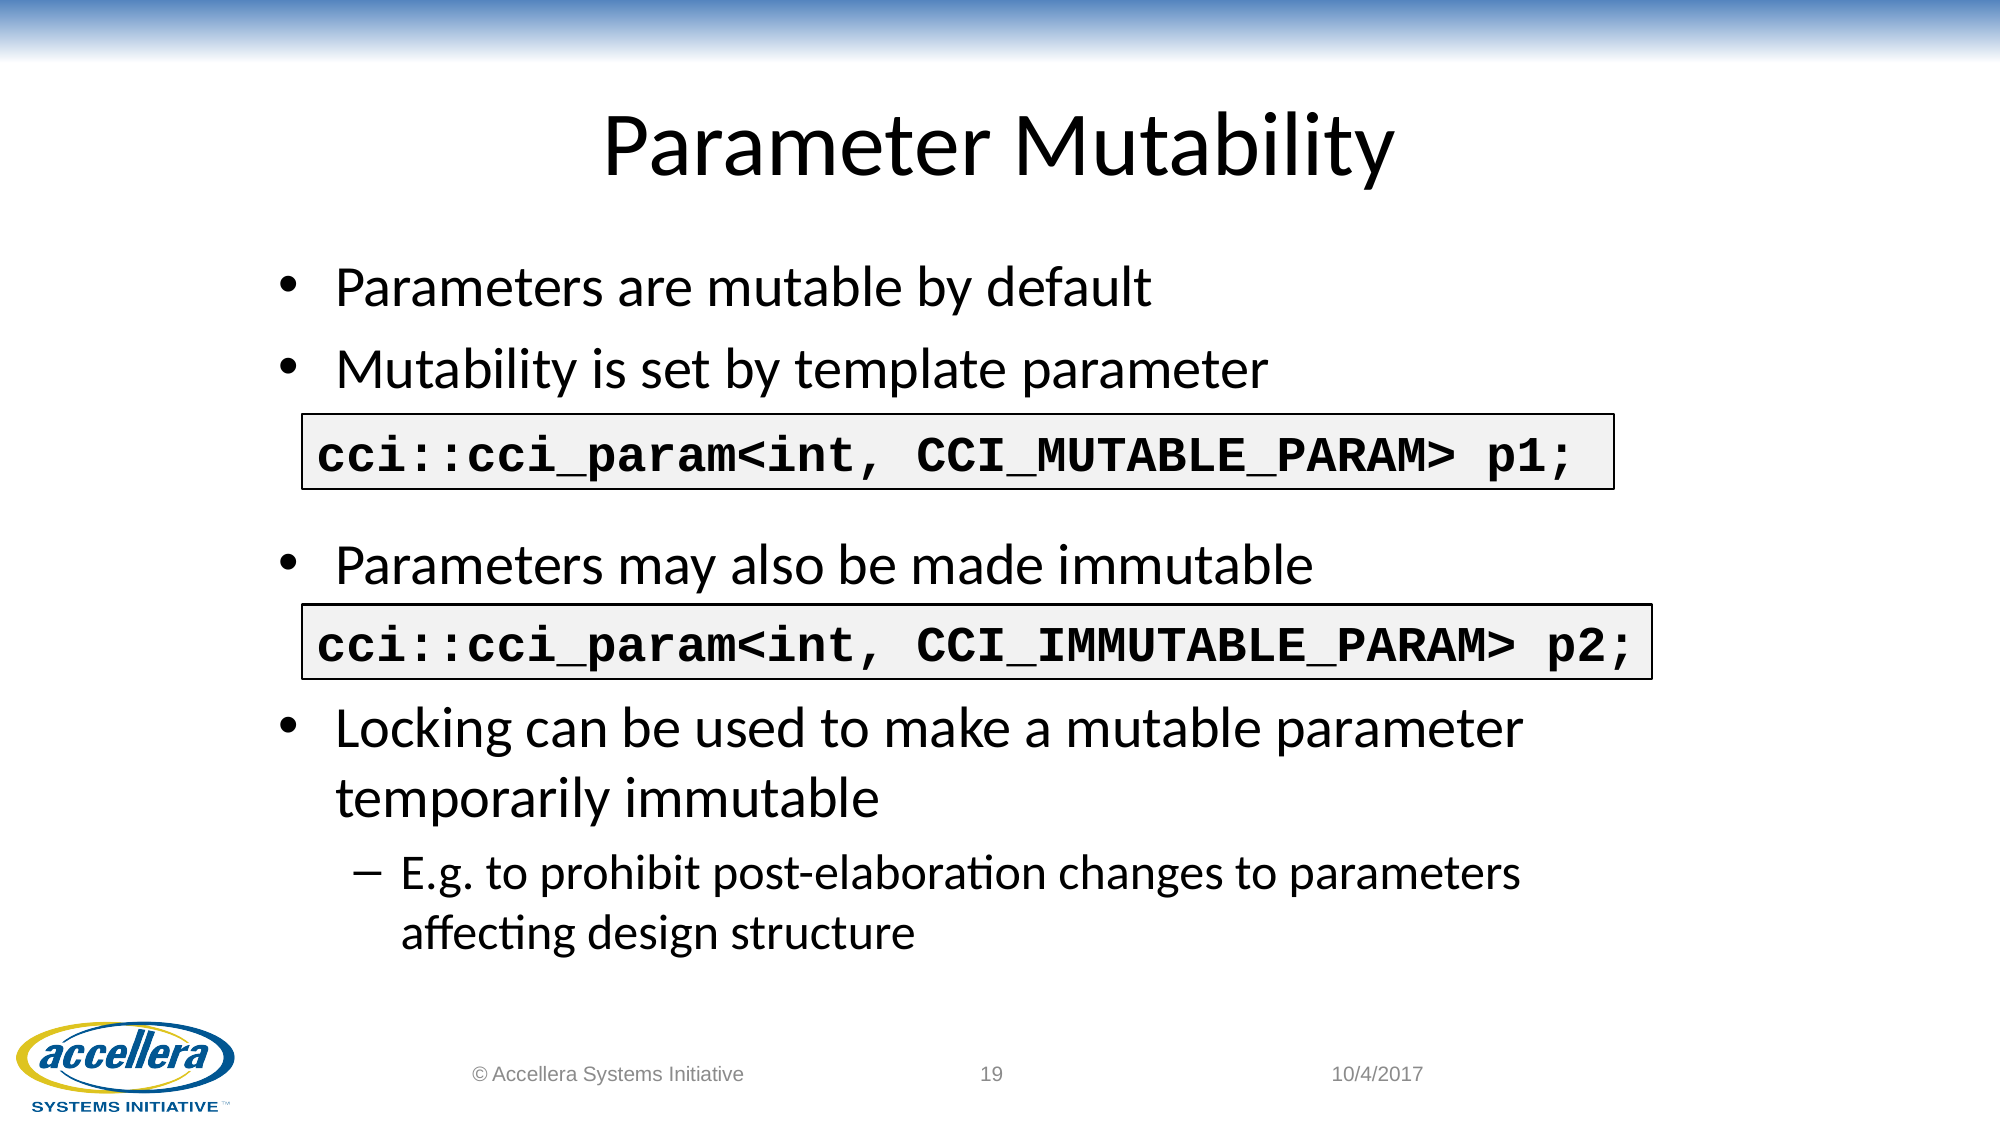

# Parameter Mutability
Parameters are mutable by default
Mutability is set by template parameter
cci::cci_param<int, CCI_MUTABLE_PARAM> p1;
Parameters may also be made immutable

Locking can be used to make a mutable parameter temporarily immutable
E.g. to prohibit post-elaboration changes to parameters affecting design structure
cci::cci_param<int, CCI_IMMUTABLE_PARAM> p2;
© Accellera Systems Initiative
19
10/4/2017